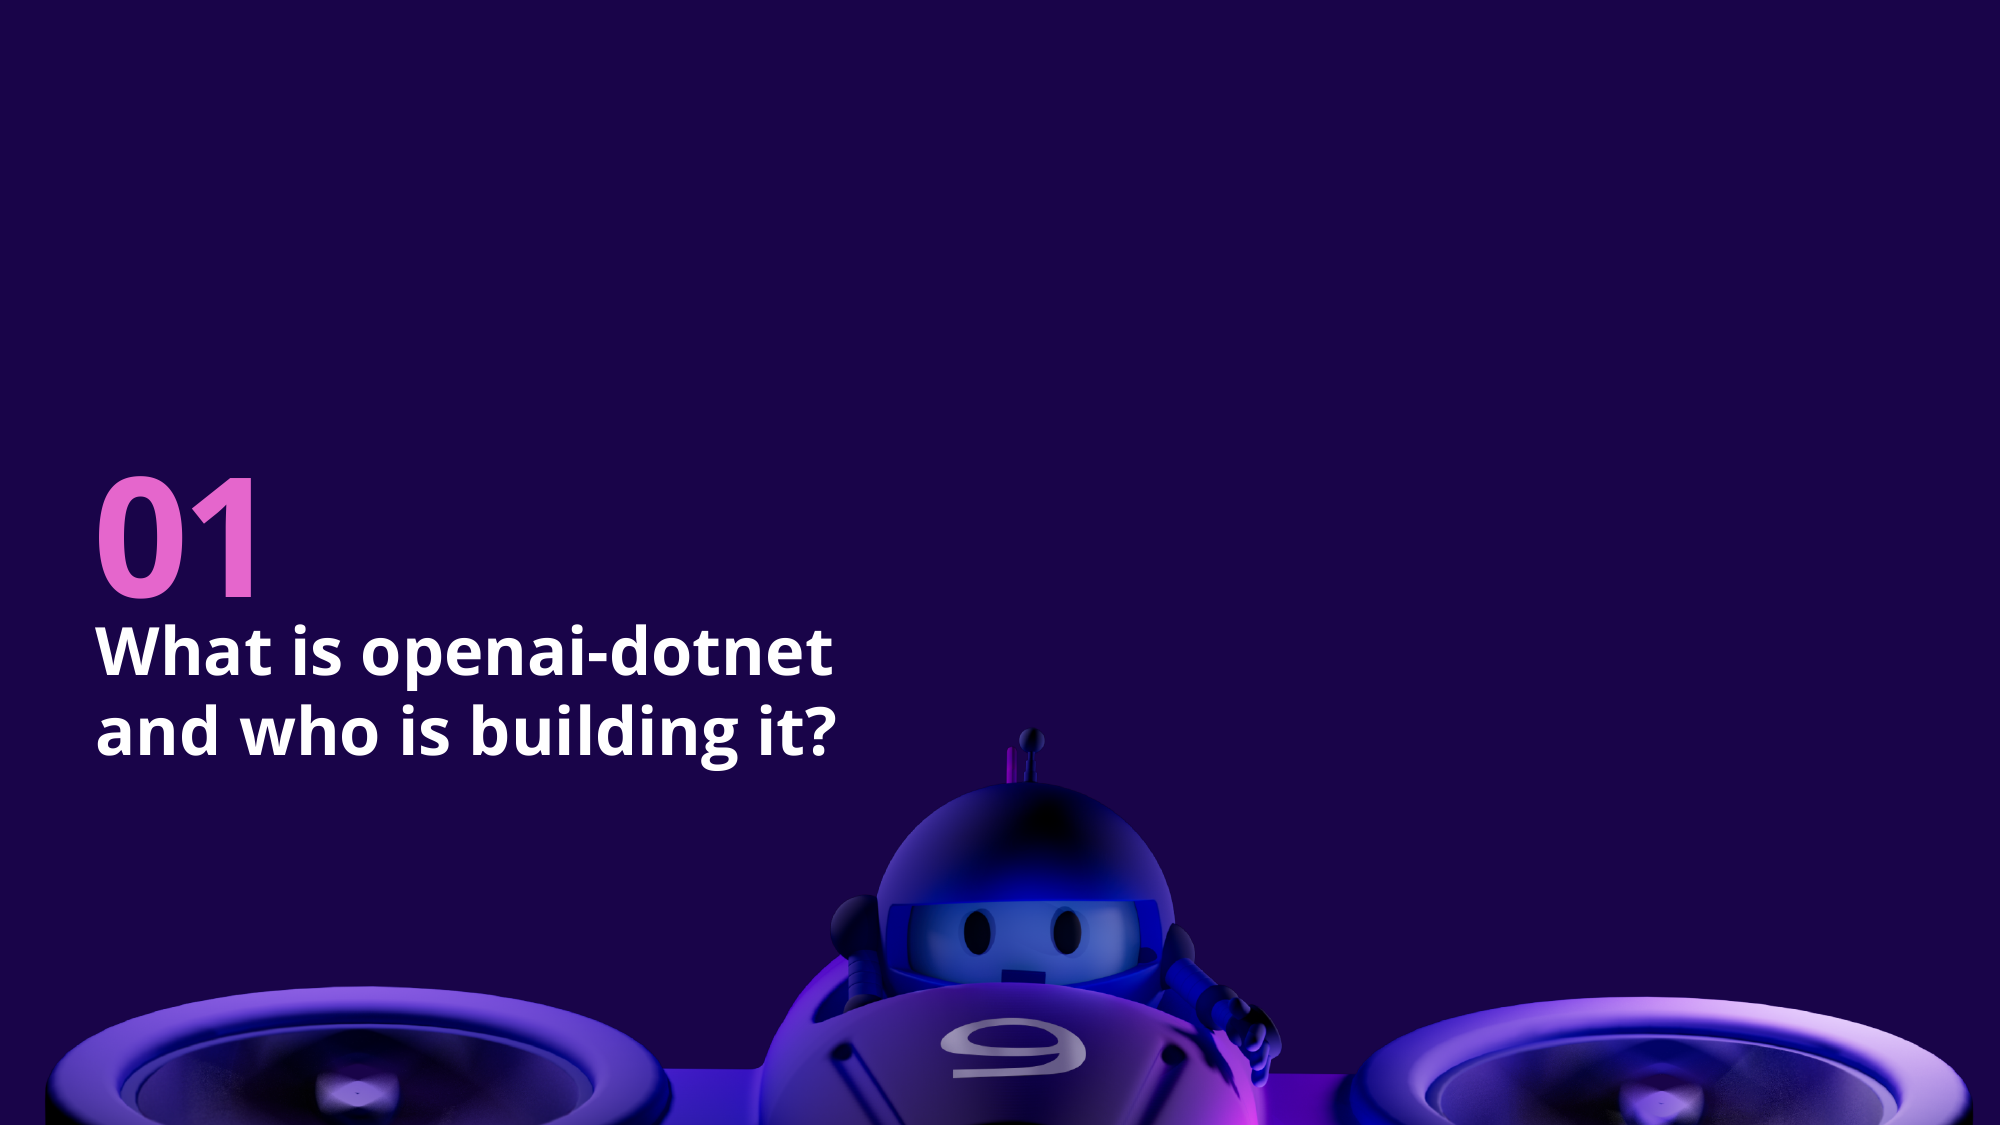

# 01
What is openai-dotnet
and who is building it?